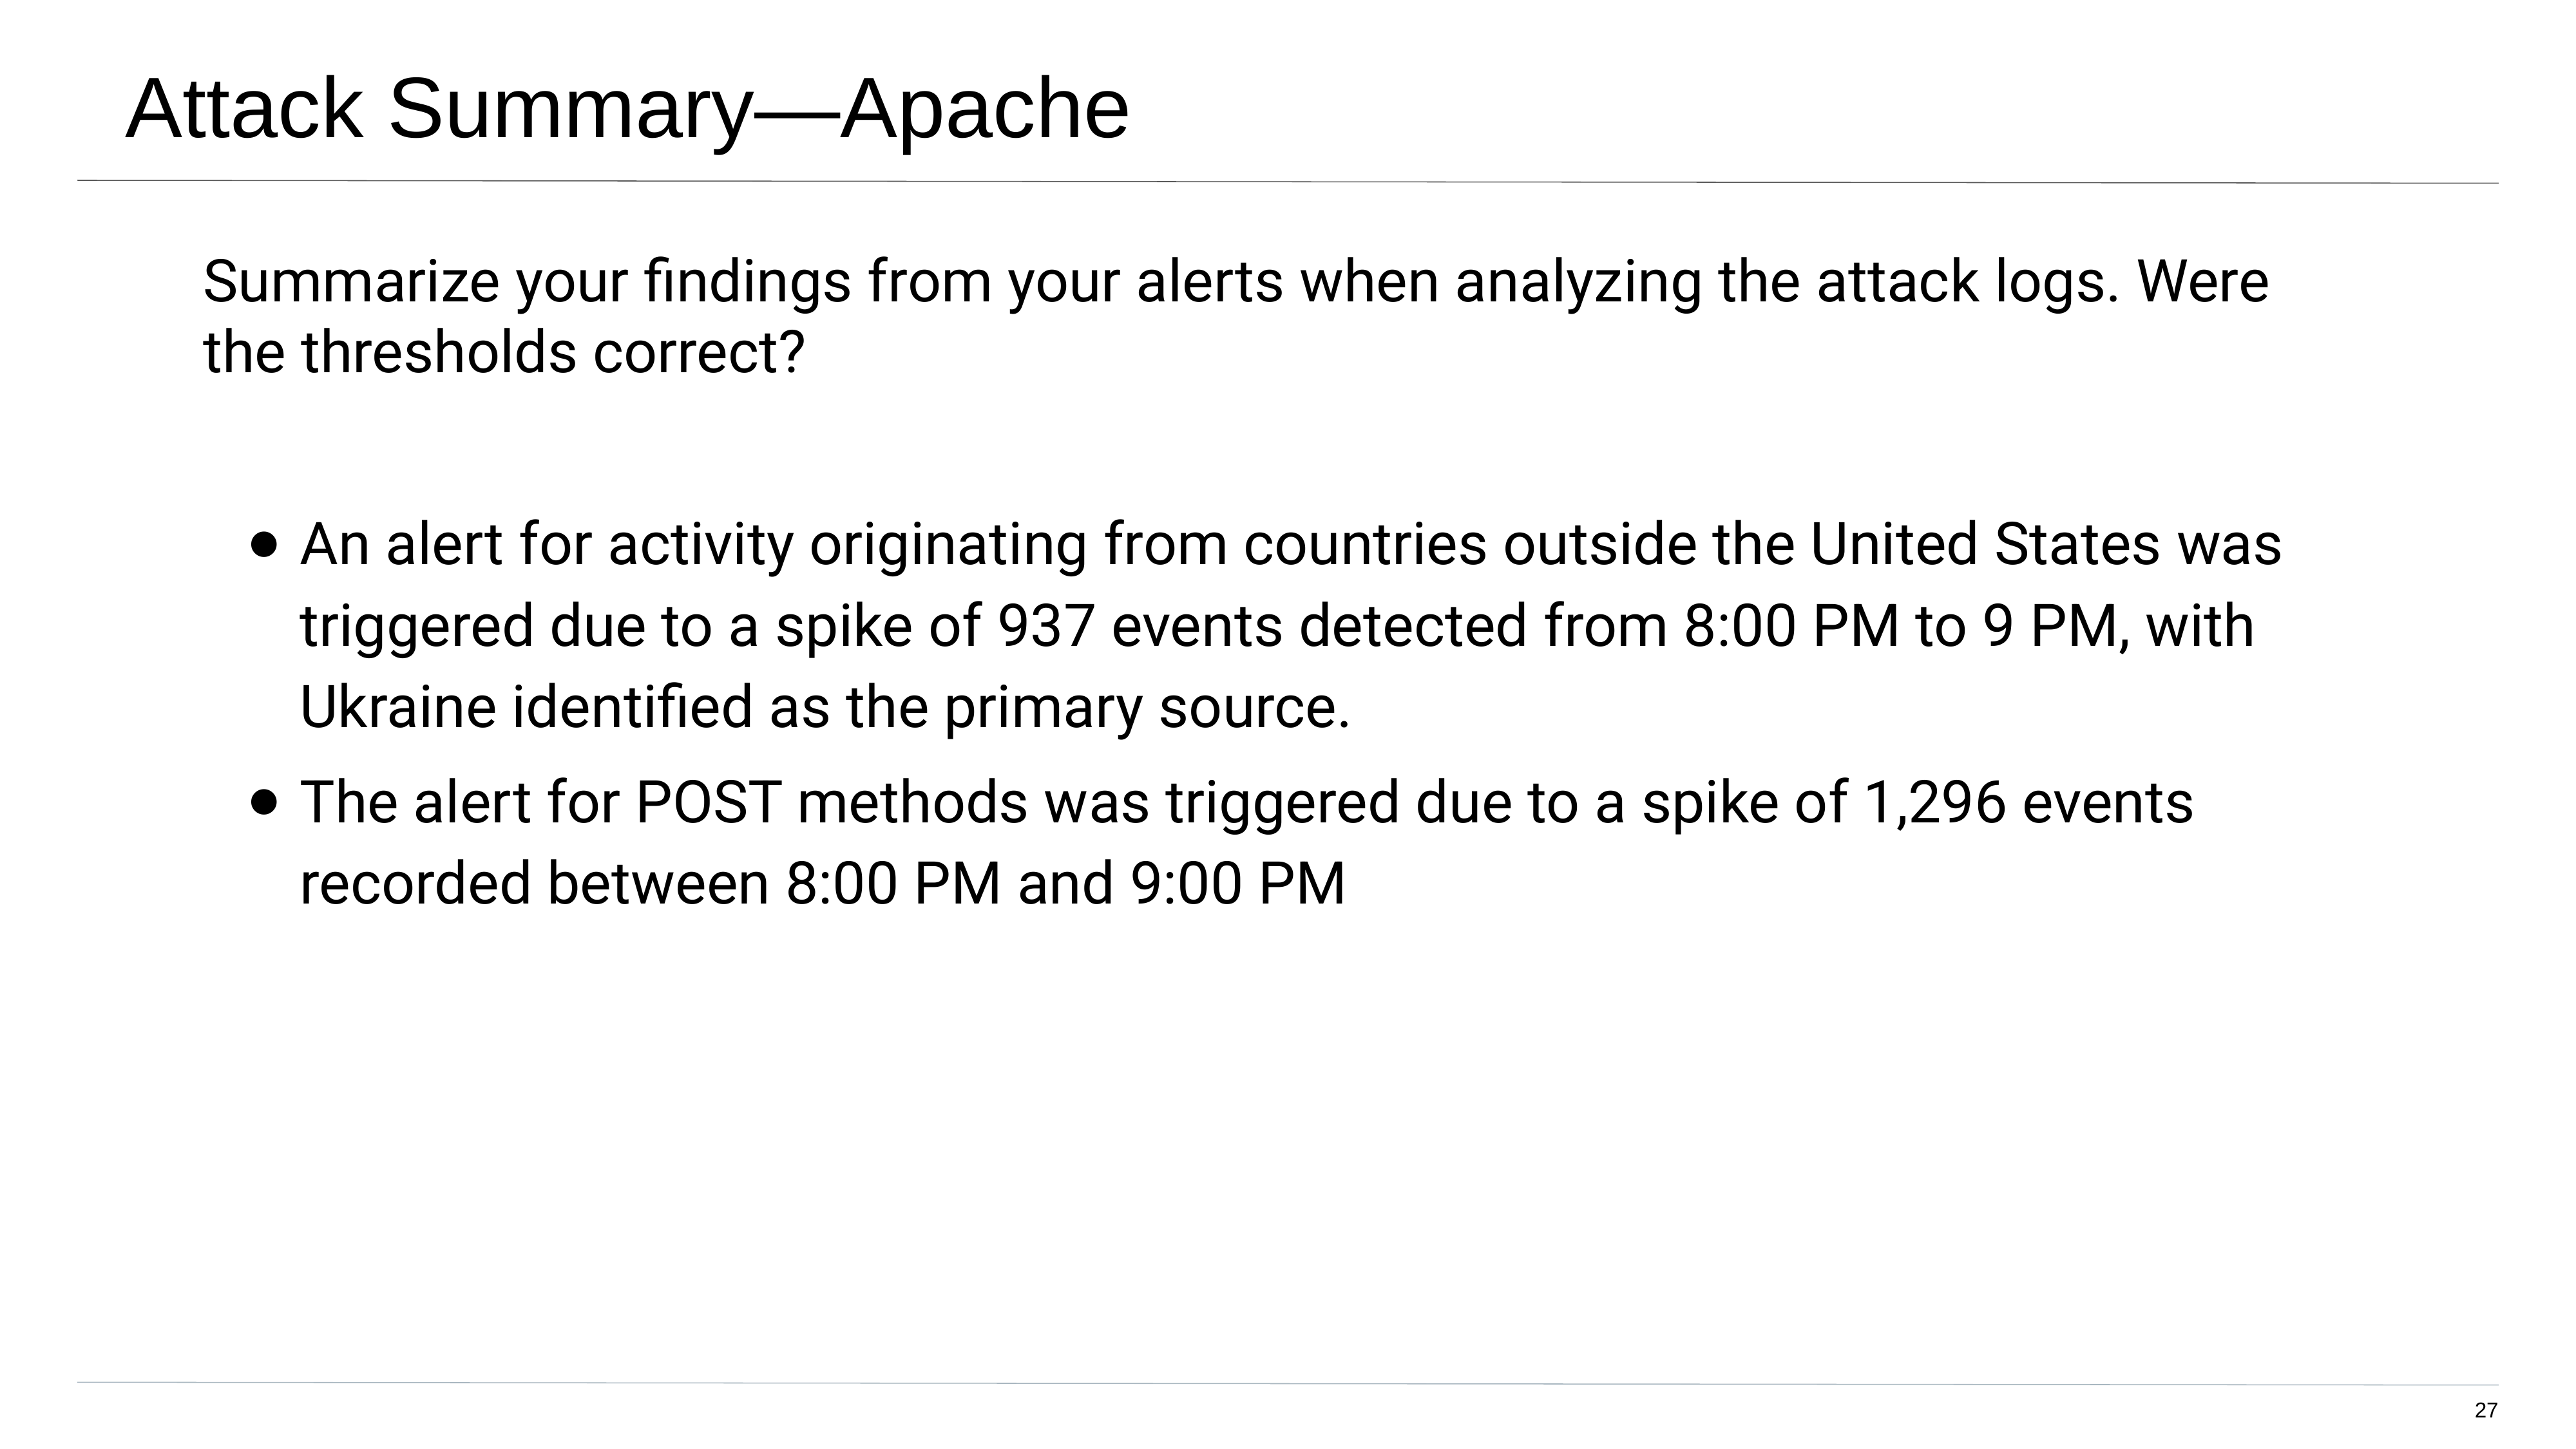

# Attack Summary—Apache
Summarize your findings from your alerts when analyzing the attack logs. Were the thresholds correct?

An alert for activity originating from countries outside the United States was triggered due to a spike of 937 events detected from 8:00 PM to 9 PM, with Ukraine identified as the primary source.
The alert for POST methods was triggered due to a spike of 1,296 events recorded between 8:00 PM and 9:00 PM

27